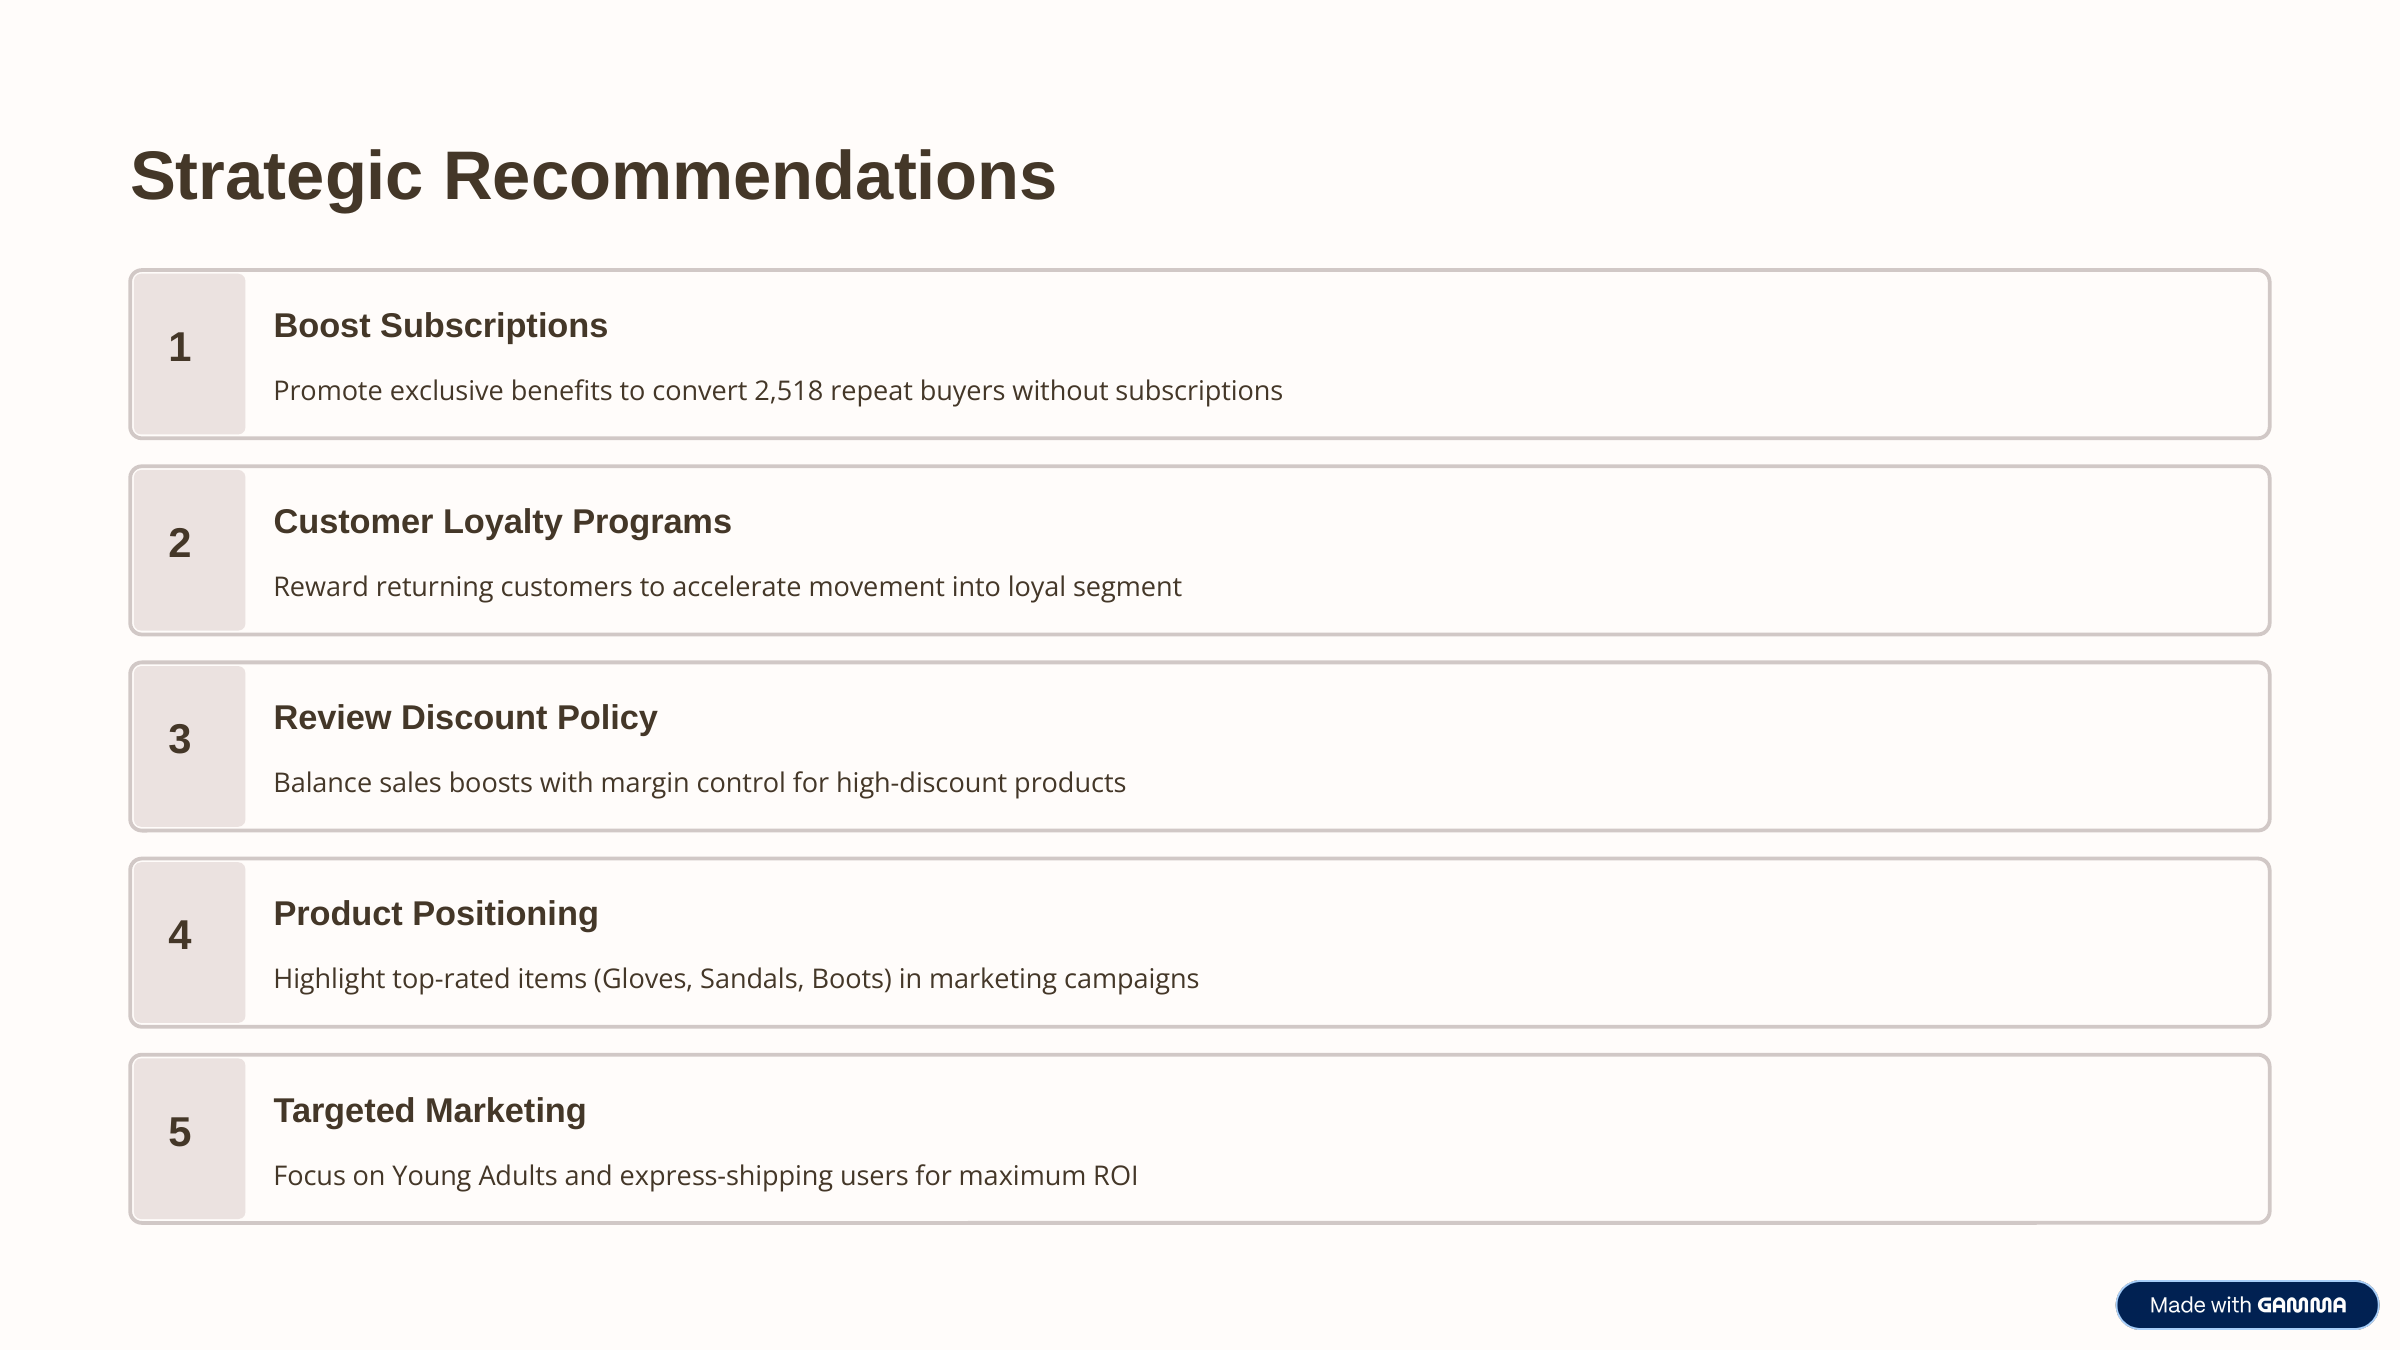

Strategic Recommendations

Boost Subscriptions
1
Promote exclusive benefits to convert 2,518 repeat buyers without subscriptions

Customer Loyalty Programs
2
Reward returning customers to accelerate movement into loyal segment

Review Discount Policy
3
Balance sales boosts with margin control for high-discount products

Product Positioning
4
Highlight top-rated items (Gloves, Sandals, Boots) in marketing campaigns

Targeted Marketing
5
Focus on Young Adults and express-shipping users for maximum ROI